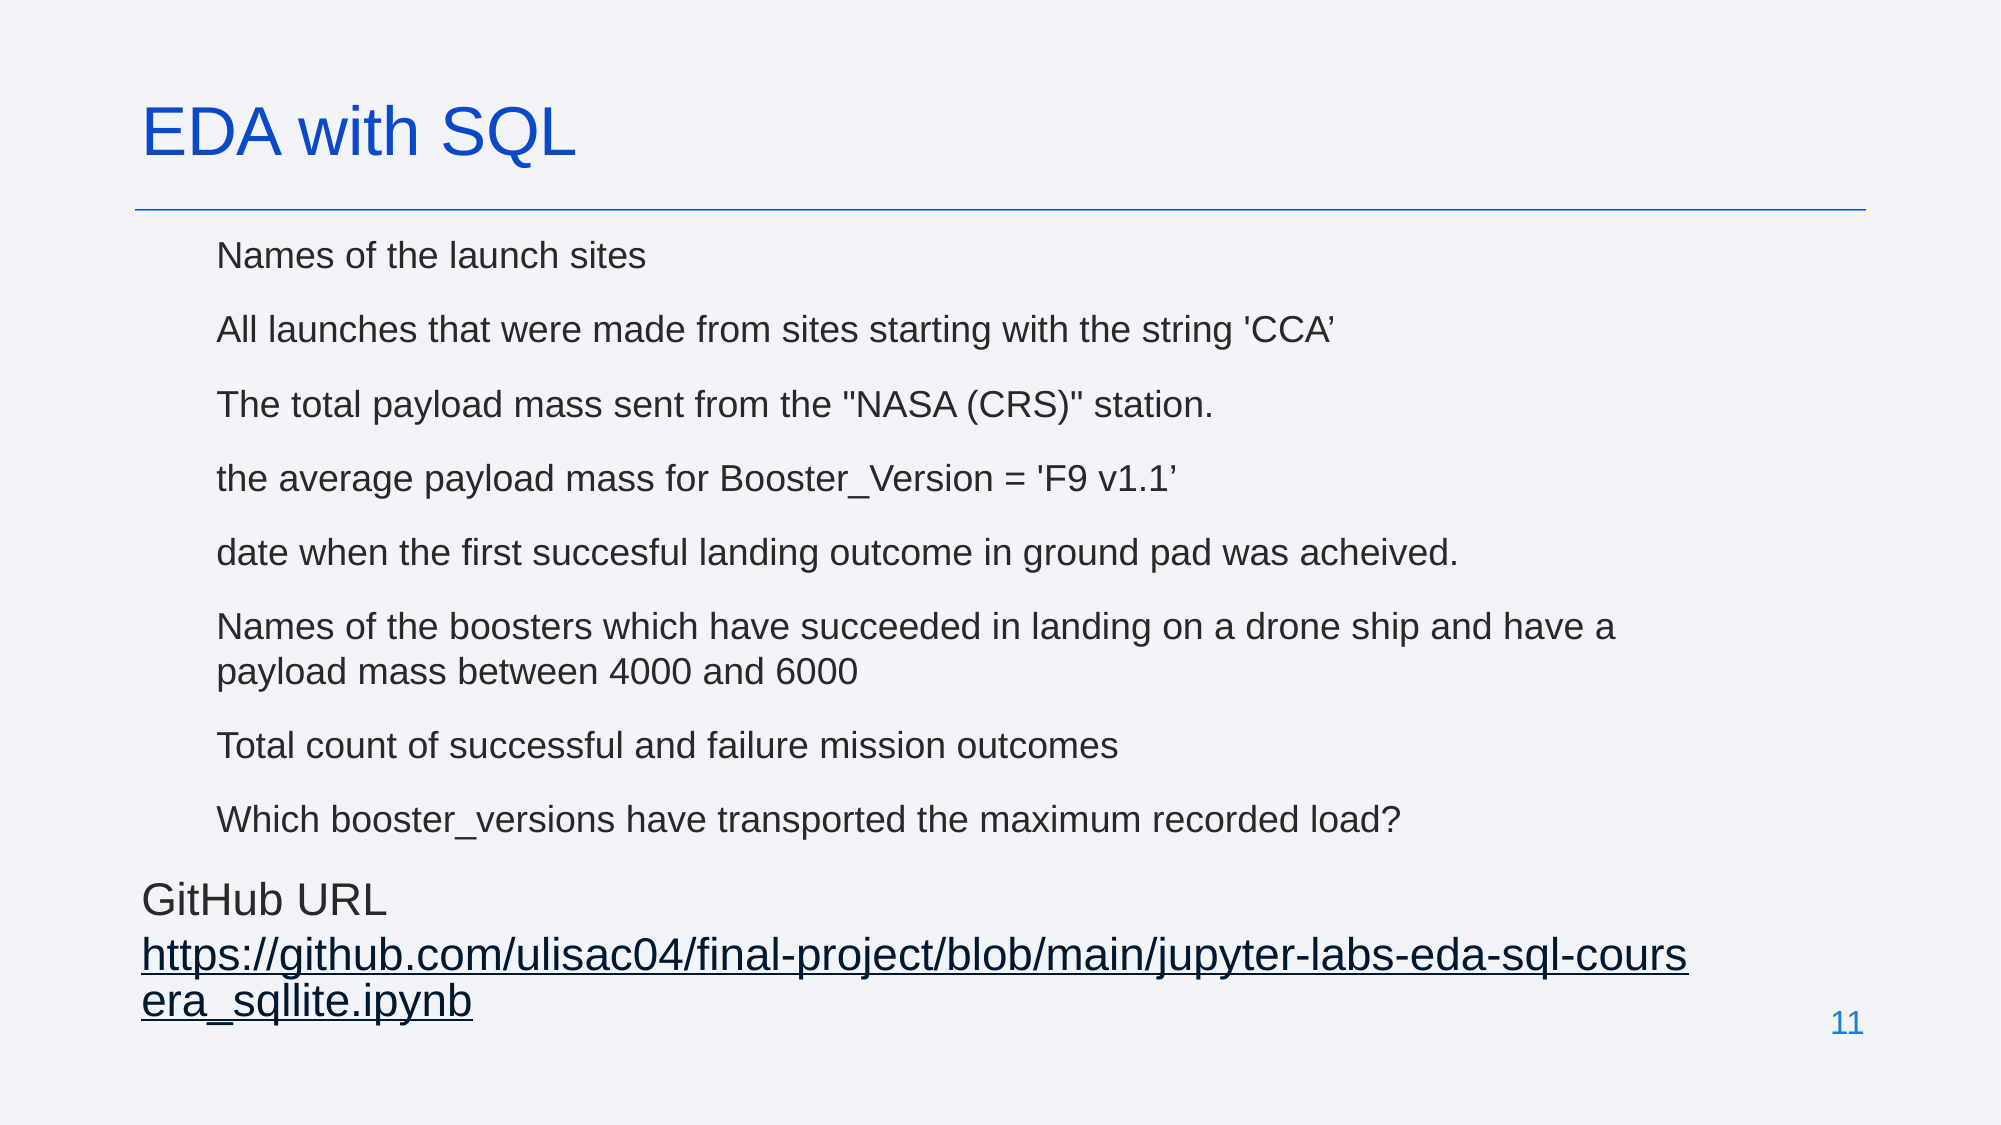

EDA with SQL
Names of the launch sites
All launches that were made from sites starting with the string 'CCA’
The total payload mass sent from the "NASA (CRS)" station.
the average payload mass for Booster_Version = 'F9 v1.1’
date when the first succesful landing outcome in ground pad was acheived.
Names of the boosters which have succeeded in landing on a drone ship and have a payload mass between 4000 and 6000
Total count of successful and failure mission outcomes
Which booster_versions have transported the maximum recorded load?
GitHub URL https://github.com/ulisac04/final-project/blob/main/jupyter-labs-eda-sql-coursera_sqllite.ipynb

11